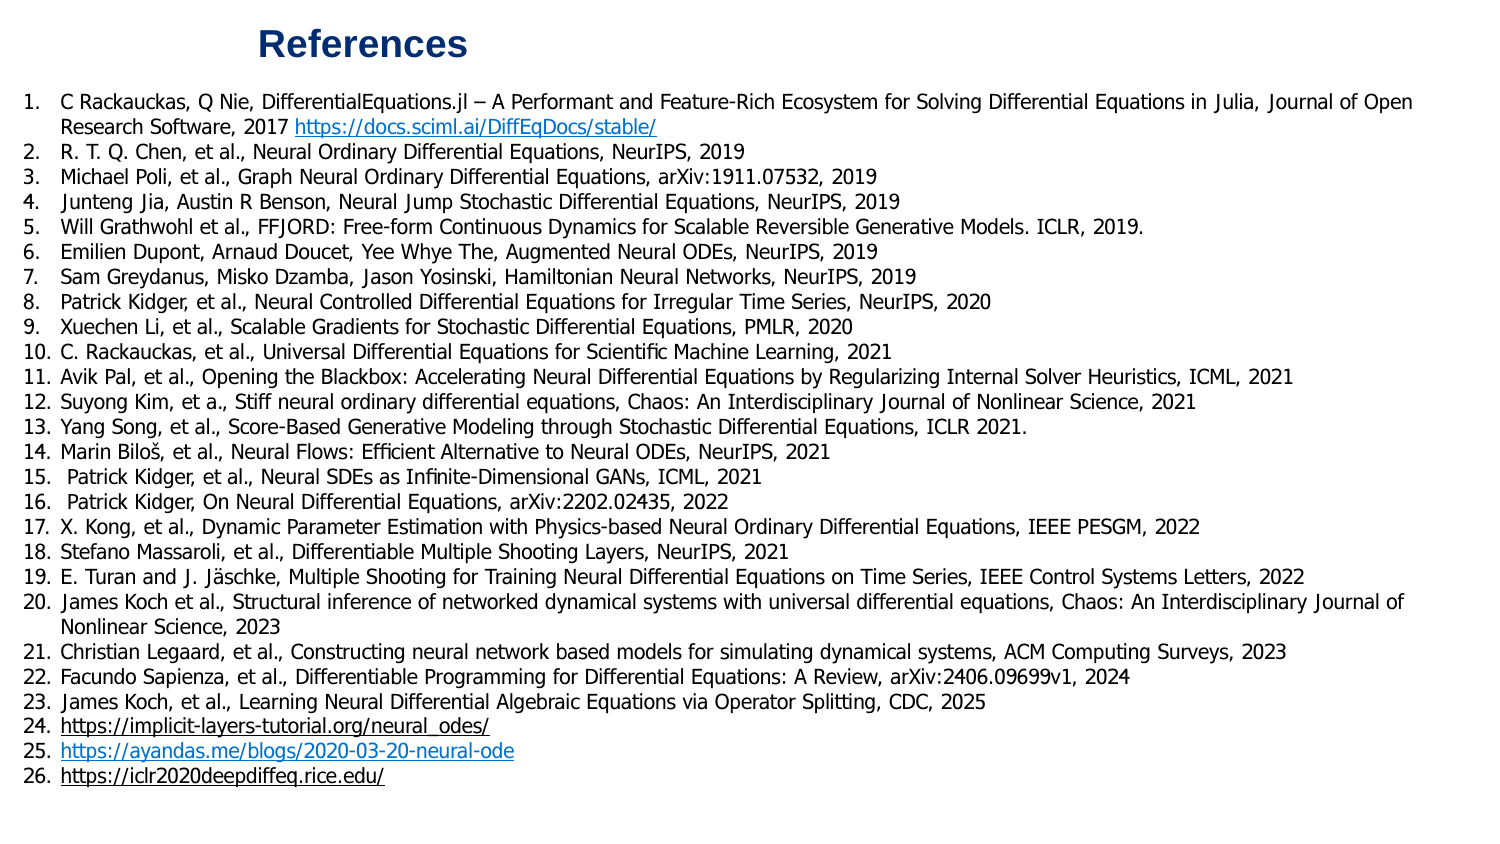

# References
C Rackauckas, Q Nie, DifferentialEquations.jl – A Performant and Feature-Rich Ecosystem for Solving Differential Equations in Julia, Journal of Open Research Software, 2017 https://docs.sciml.ai/DiffEqDocs/stable/
R. T. Q. Chen, et al., Neural Ordinary Differential Equations, NeurIPS, 2019
Michael Poli, et al., Graph Neural Ordinary Differential Equations, arXiv:1911.07532, 2019
Junteng Jia, Austin R Benson, Neural Jump Stochastic Differential Equations, NeurIPS, 2019
Will Grathwohl et al., FFJORD: Free-form Continuous Dynamics for Scalable Reversible Generative Models. ICLR, 2019.
Emilien Dupont, Arnaud Doucet, Yee Whye The, Augmented Neural ODEs, NeurIPS, 2019
Sam Greydanus, Misko Dzamba, Jason Yosinski, Hamiltonian Neural Networks, NeurIPS, 2019
Patrick Kidger, et al., Neural Controlled Differential Equations for Irregular Time Series, NeurIPS, 2020
Xuechen Li, et al., Scalable Gradients for Stochastic Differential Equations, PMLR, 2020
C. Rackauckas, et al., Universal Differential Equations for Scientific Machine Learning, 2021
Avik Pal, et al., Opening the Blackbox: Accelerating Neural Differential Equations by Regularizing Internal Solver Heuristics, ICML, 2021
Suyong Kim, et a., Stiff neural ordinary differential equations, Chaos: An Interdisciplinary Journal of Nonlinear Science, 2021
Yang Song, et al., Score-Based Generative Modeling through Stochastic Differential Equations, ICLR 2021.
Marin Biloš, et al., Neural Flows: Efficient Alternative to Neural ODEs, NeurIPS, 2021
 Patrick Kidger, et al., Neural SDEs as Infinite-Dimensional GANs, ICML, 2021
 Patrick Kidger, On Neural Differential Equations, arXiv:2202.02435, 2022
X. Kong, et al., Dynamic Parameter Estimation with Physics-based Neural Ordinary Differential Equations, IEEE PESGM, 2022
Stefano Massaroli, et al., Differentiable Multiple Shooting Layers, NeurIPS, 2021
E. Turan and J. Jäschke, Multiple Shooting for Training Neural Differential Equations on Time Series, IEEE Control Systems Letters, 2022
James Koch et al., Structural inference of networked dynamical systems with universal differential equations, Chaos: An Interdisciplinary Journal of Nonlinear Science, 2023
Christian Legaard, et al., Constructing neural network based models for simulating dynamical systems, ACM Computing Surveys, 2023
Facundo Sapienza, et al., Differentiable Programming for Differential Equations: A Review, arXiv:2406.09699v1, 2024
James Koch, et al., Learning Neural Differential Algebraic Equations via Operator Splitting, CDC, 2025
https://implicit-layers-tutorial.org/neural_odes/
https://ayandas.me/blogs/2020-03-20-neural-ode
https://iclr2020deepdiffeq.rice.edu/